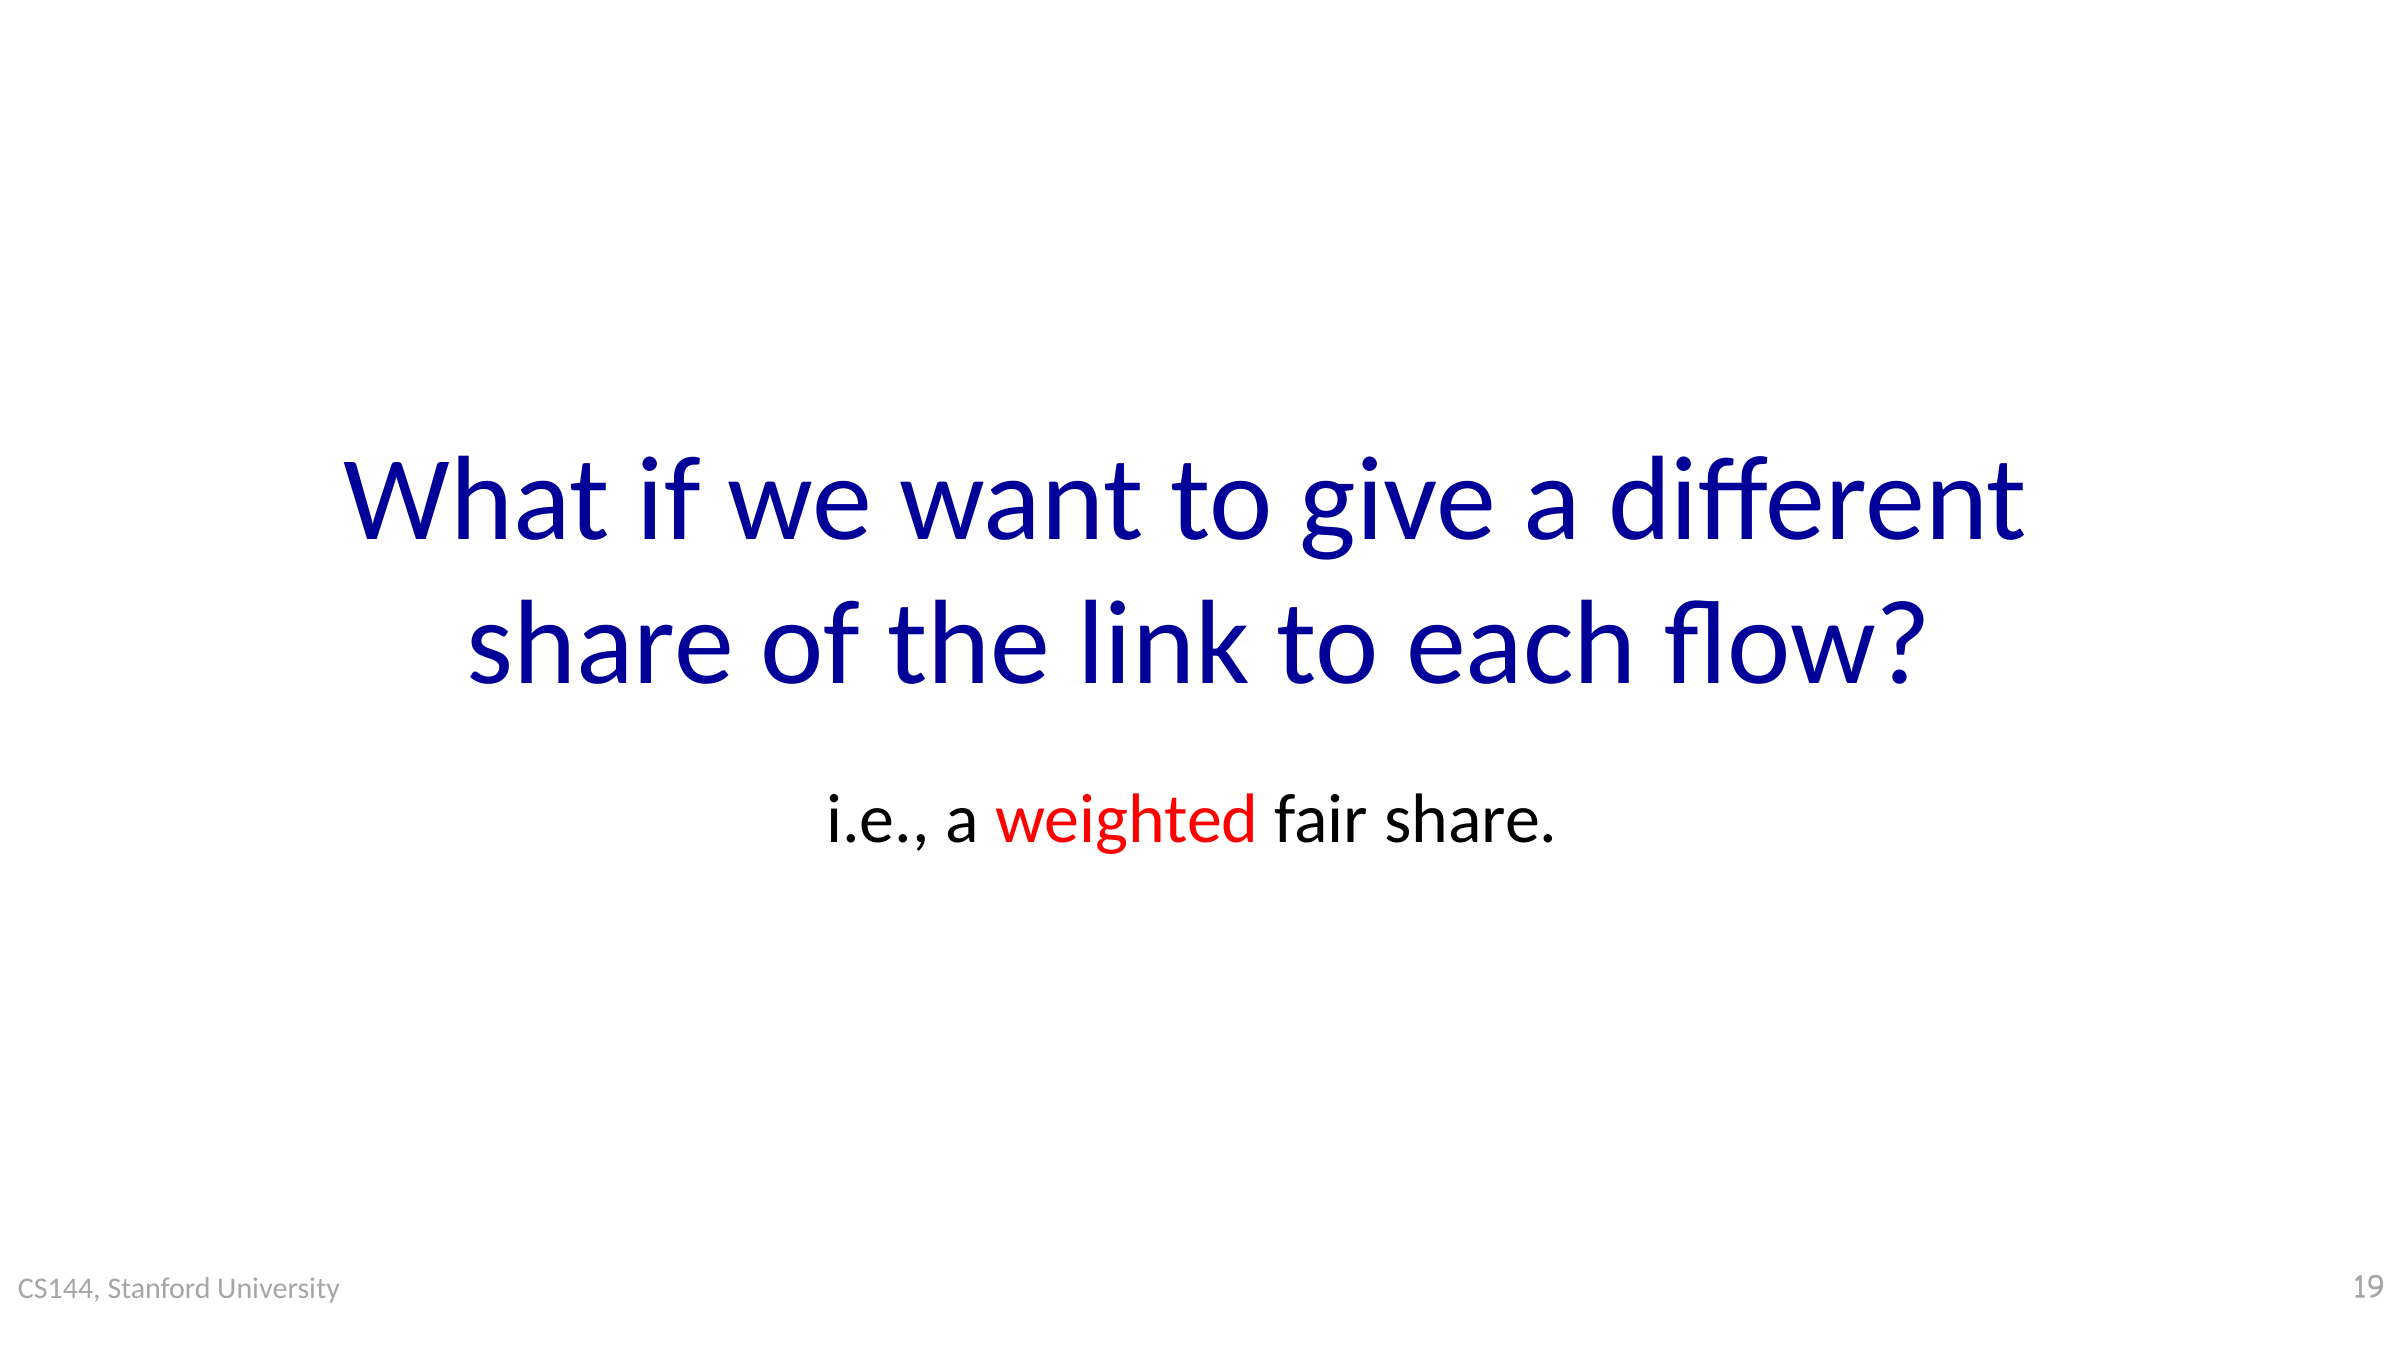

# What if we want to give a different share of the link to each flow?
i.e., a weighted fair share.
19